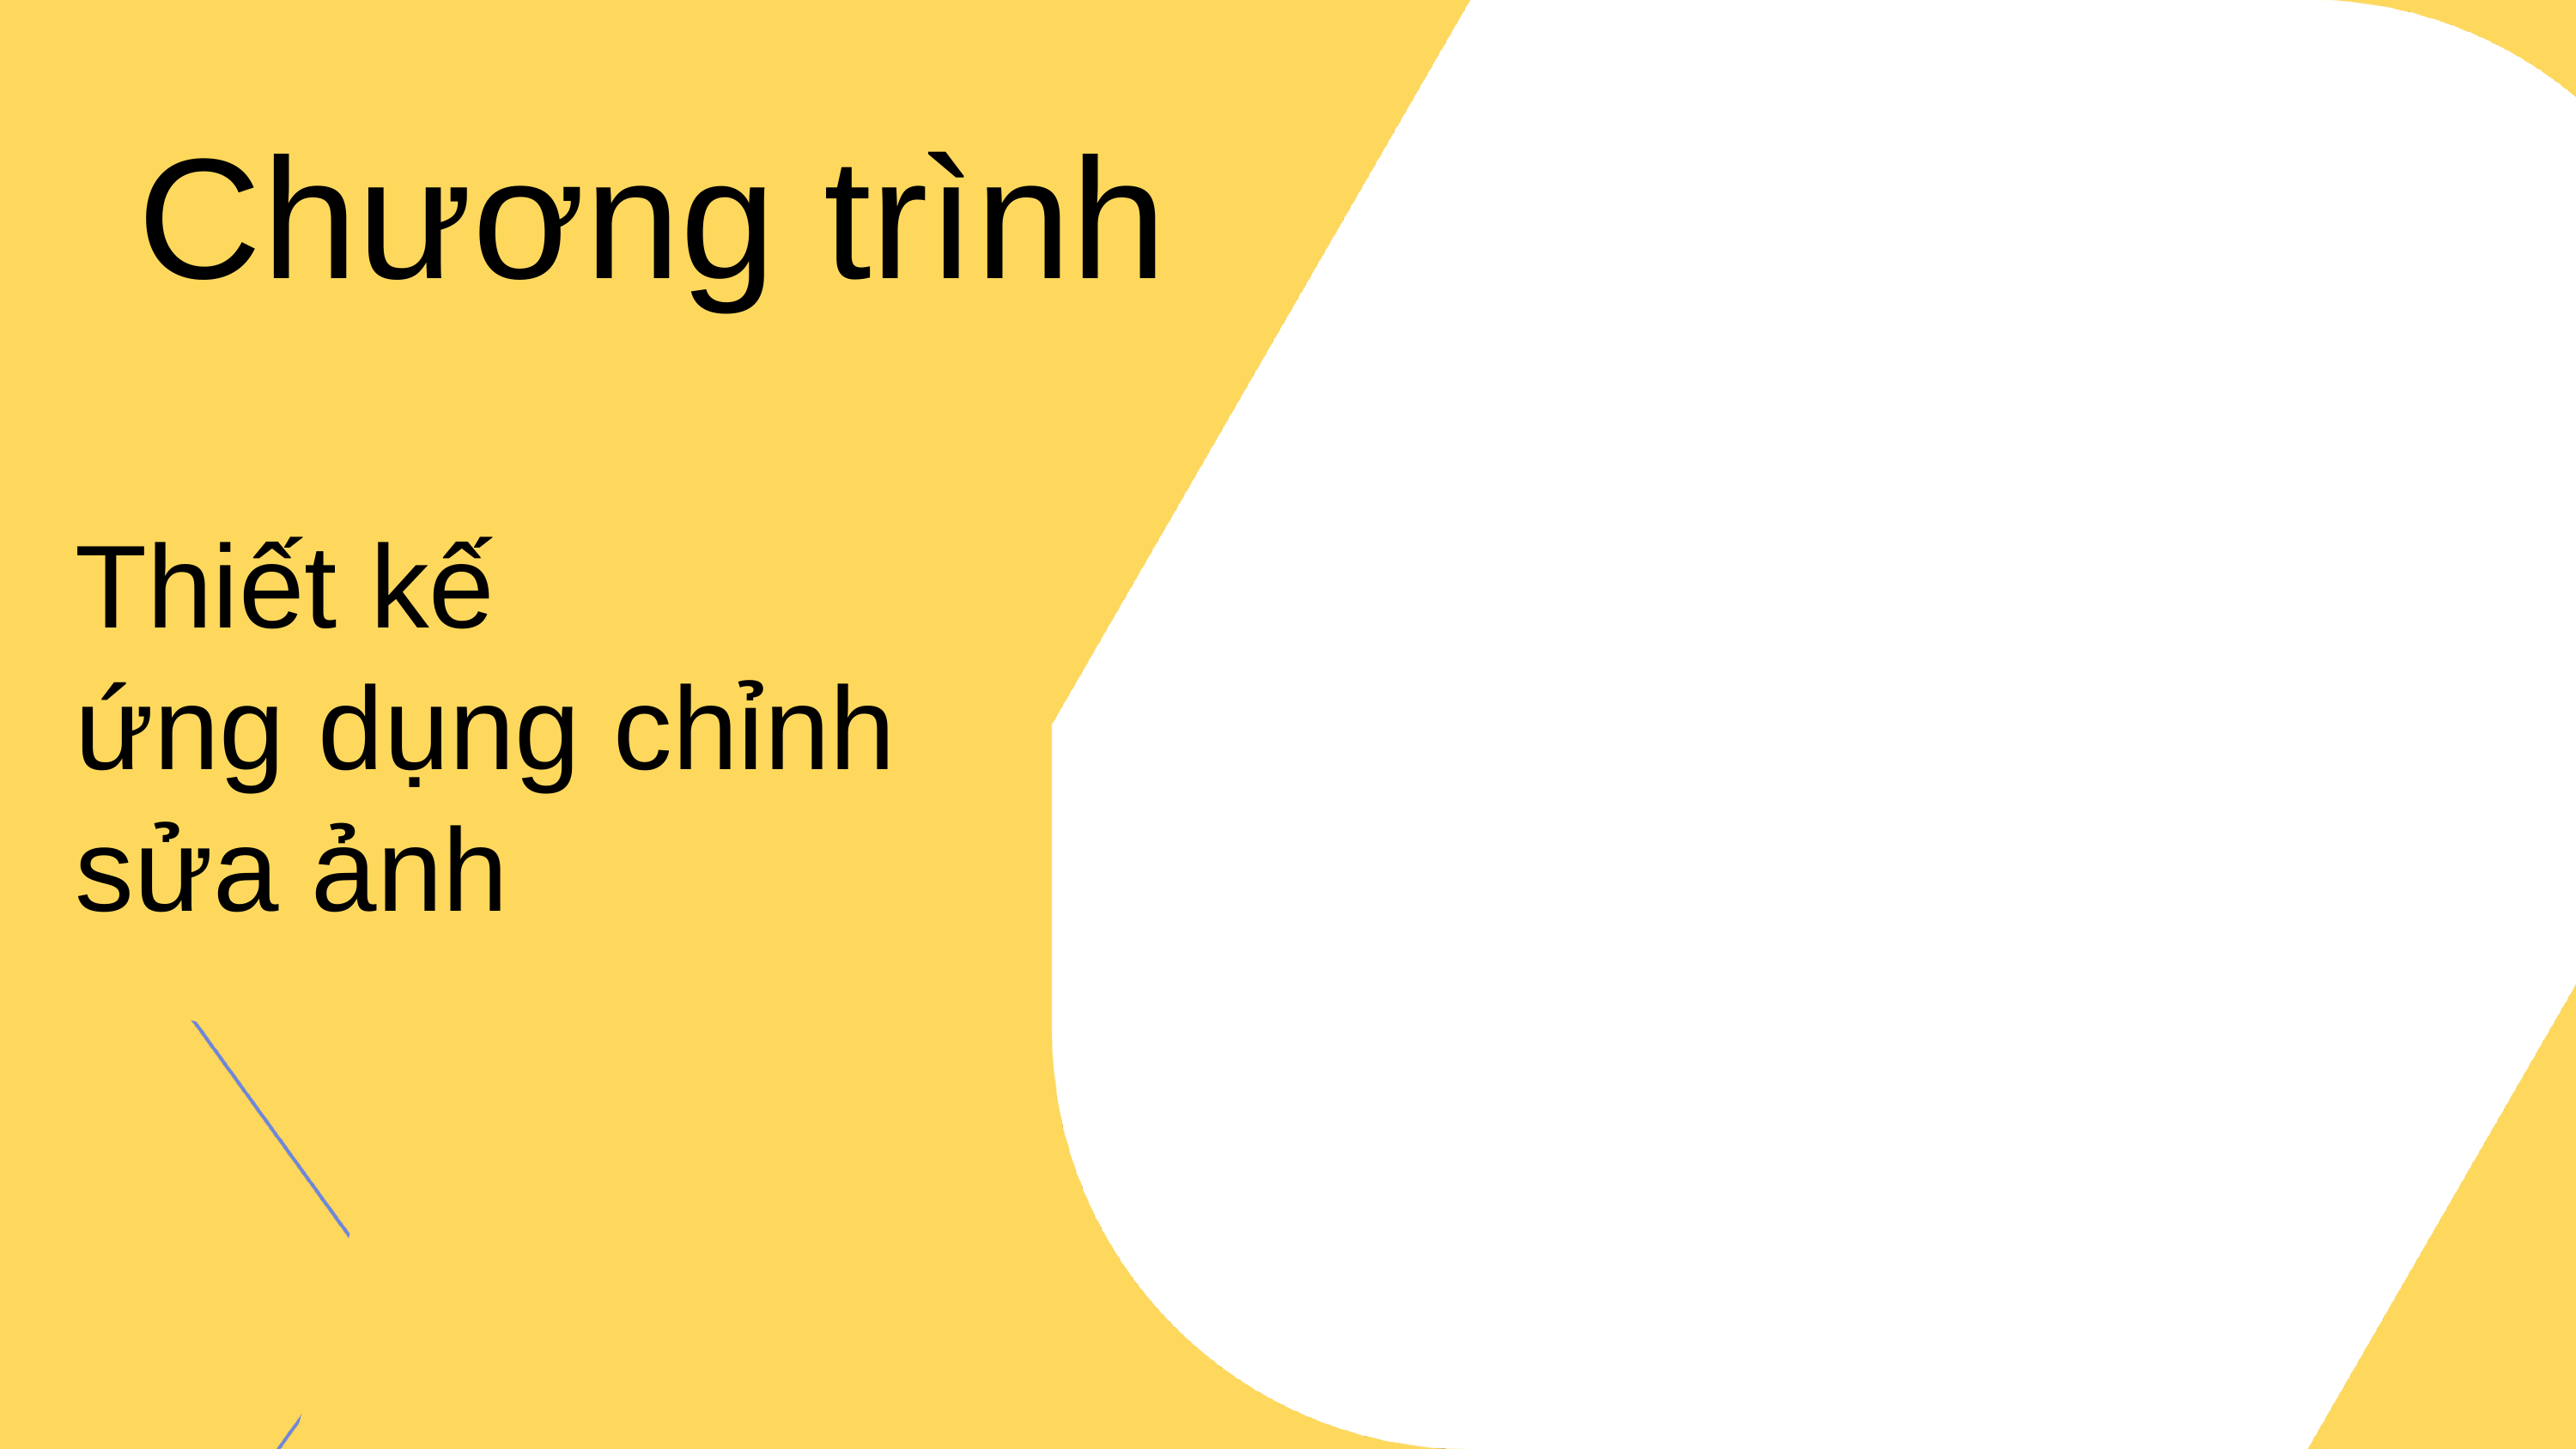

Chương trình
Thiết kế
ứng dụng chỉnh sửa ảnh